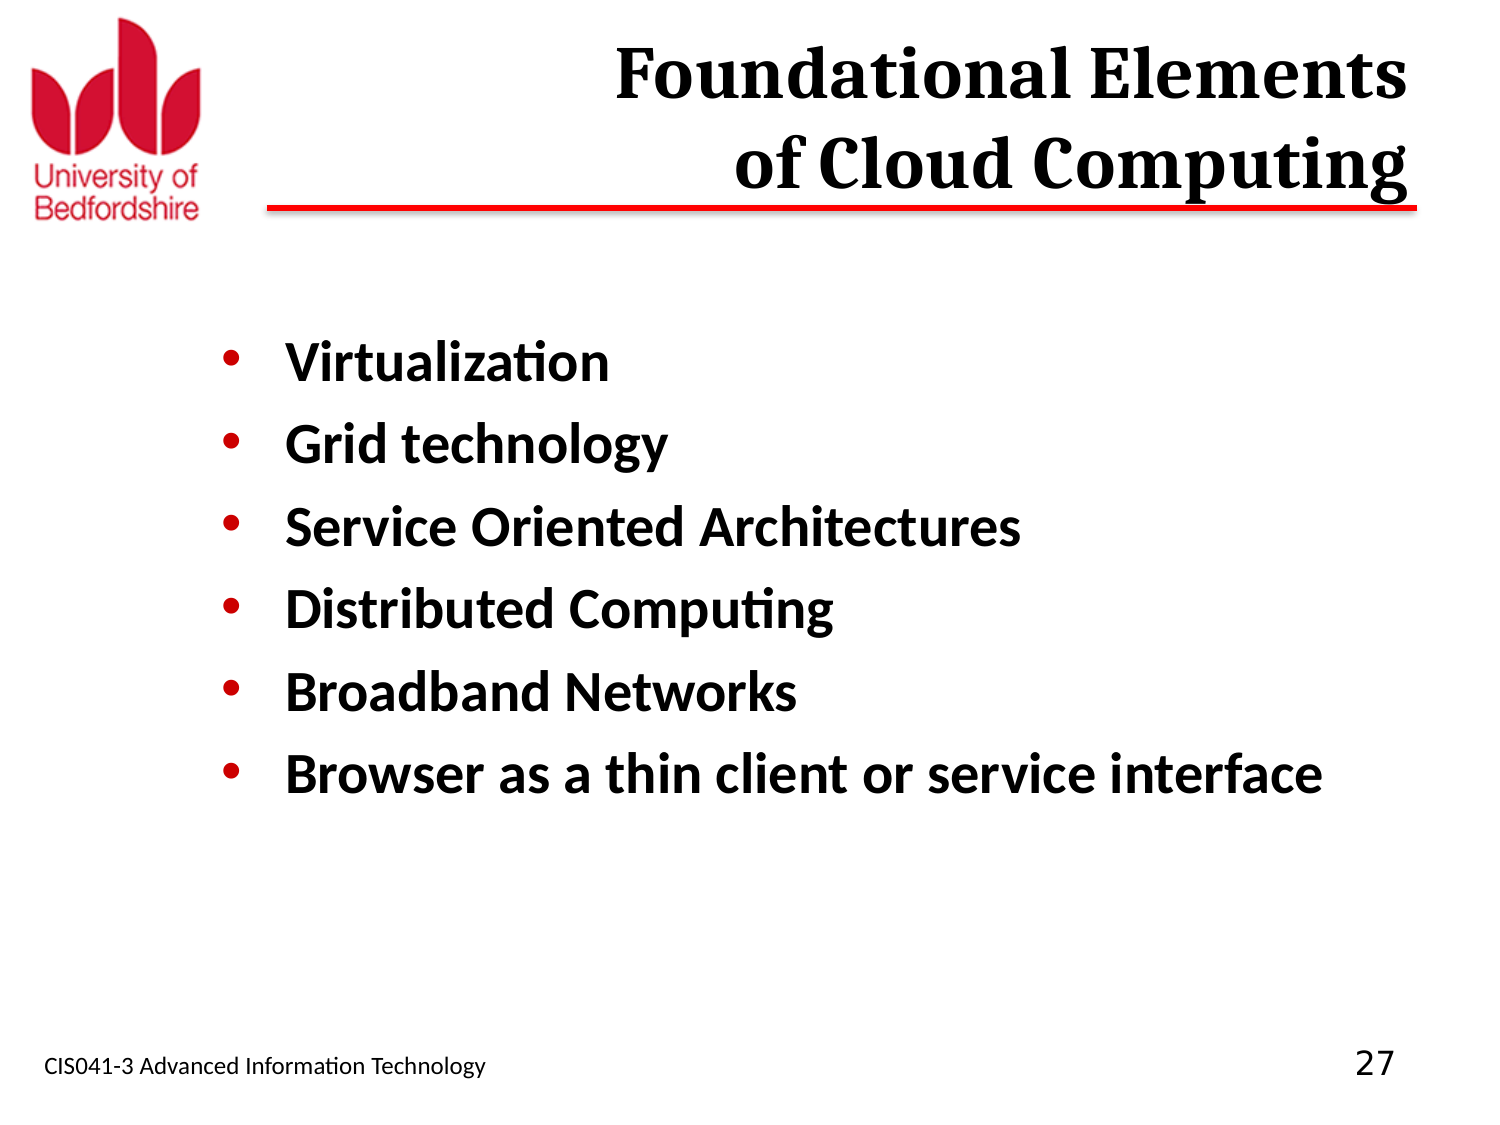

# Foundational Elements of Cloud Computing
Virtualization
Grid technology
Service Oriented Architectures
Distributed Computing
Broadband Networks
Browser as a thin client or service interface

CIS041-3 Advanced Information Technology